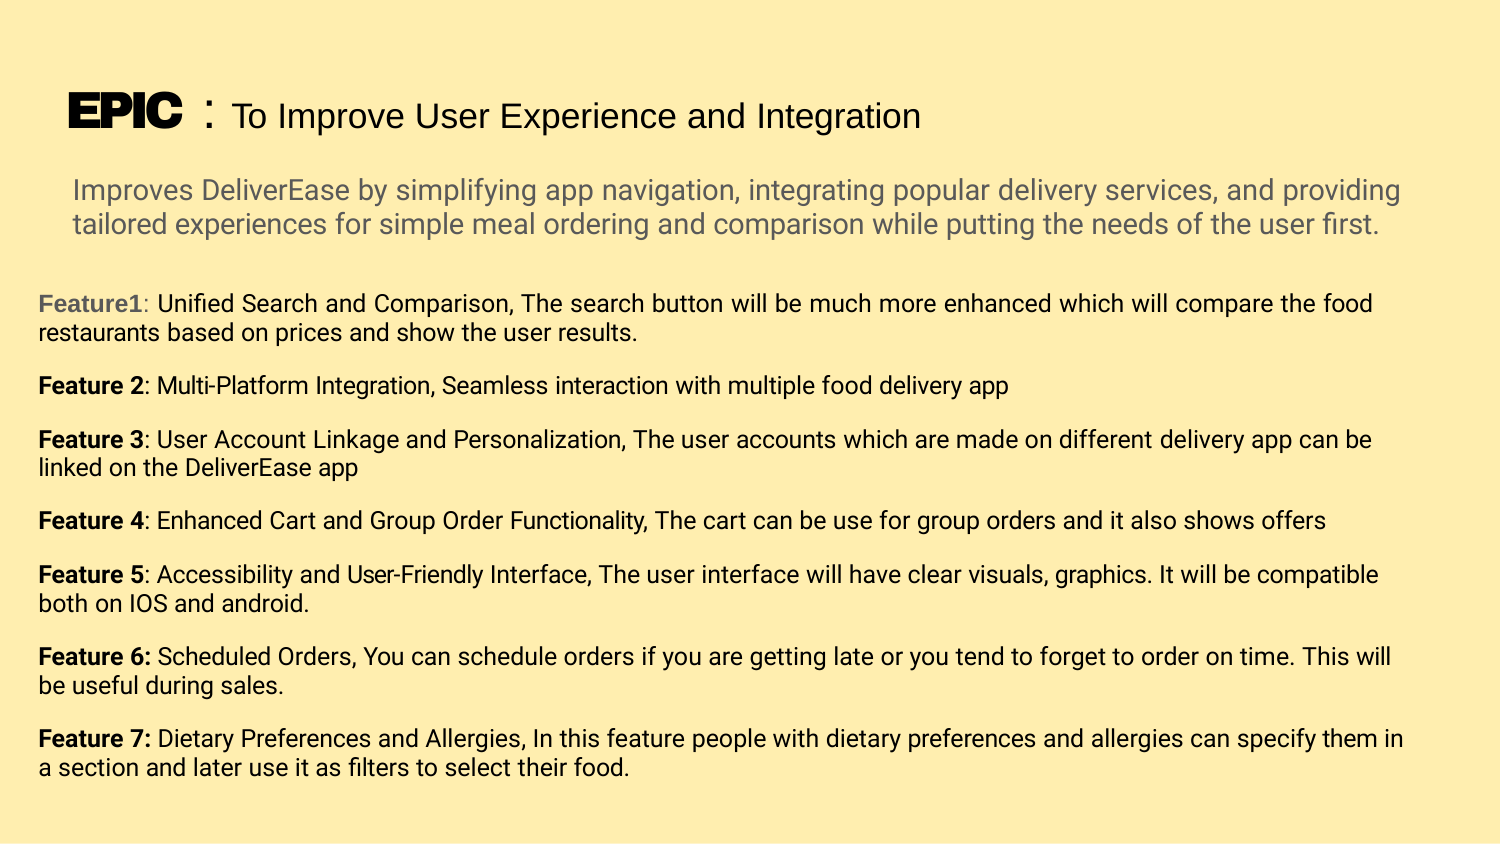

# EPIC : To Improve User Experience and Integration
Improves DeliverEase by simplifying app navigation, integrating popular delivery services, and providing tailored experiences for simple meal ordering and comparison while putting the needs of the user first.

Feature1: Unified Search and Comparison, The search button will be much more enhanced which will compare the food restaurants based on prices and show the user results.
Feature 2: Multi-Platform Integration, Seamless interaction with multiple food delivery app
Feature 3: User Account Linkage and Personalization, The user accounts which are made on different delivery app can be linked on the DeliverEase app
Feature 4: Enhanced Cart and Group Order Functionality, The cart can be use for group orders and it also shows offers
Feature 5: Accessibility and User-Friendly Interface, The user interface will have clear visuals, graphics. It will be compatible both on IOS and android.
Feature 6: Scheduled Orders, You can schedule orders if you are getting late or you tend to forget to order on time. This will be useful during sales.
Feature 7: Dietary Preferences and Allergies, In this feature people with dietary preferences and allergies can specify them in a section and later use it as filters to select their food.